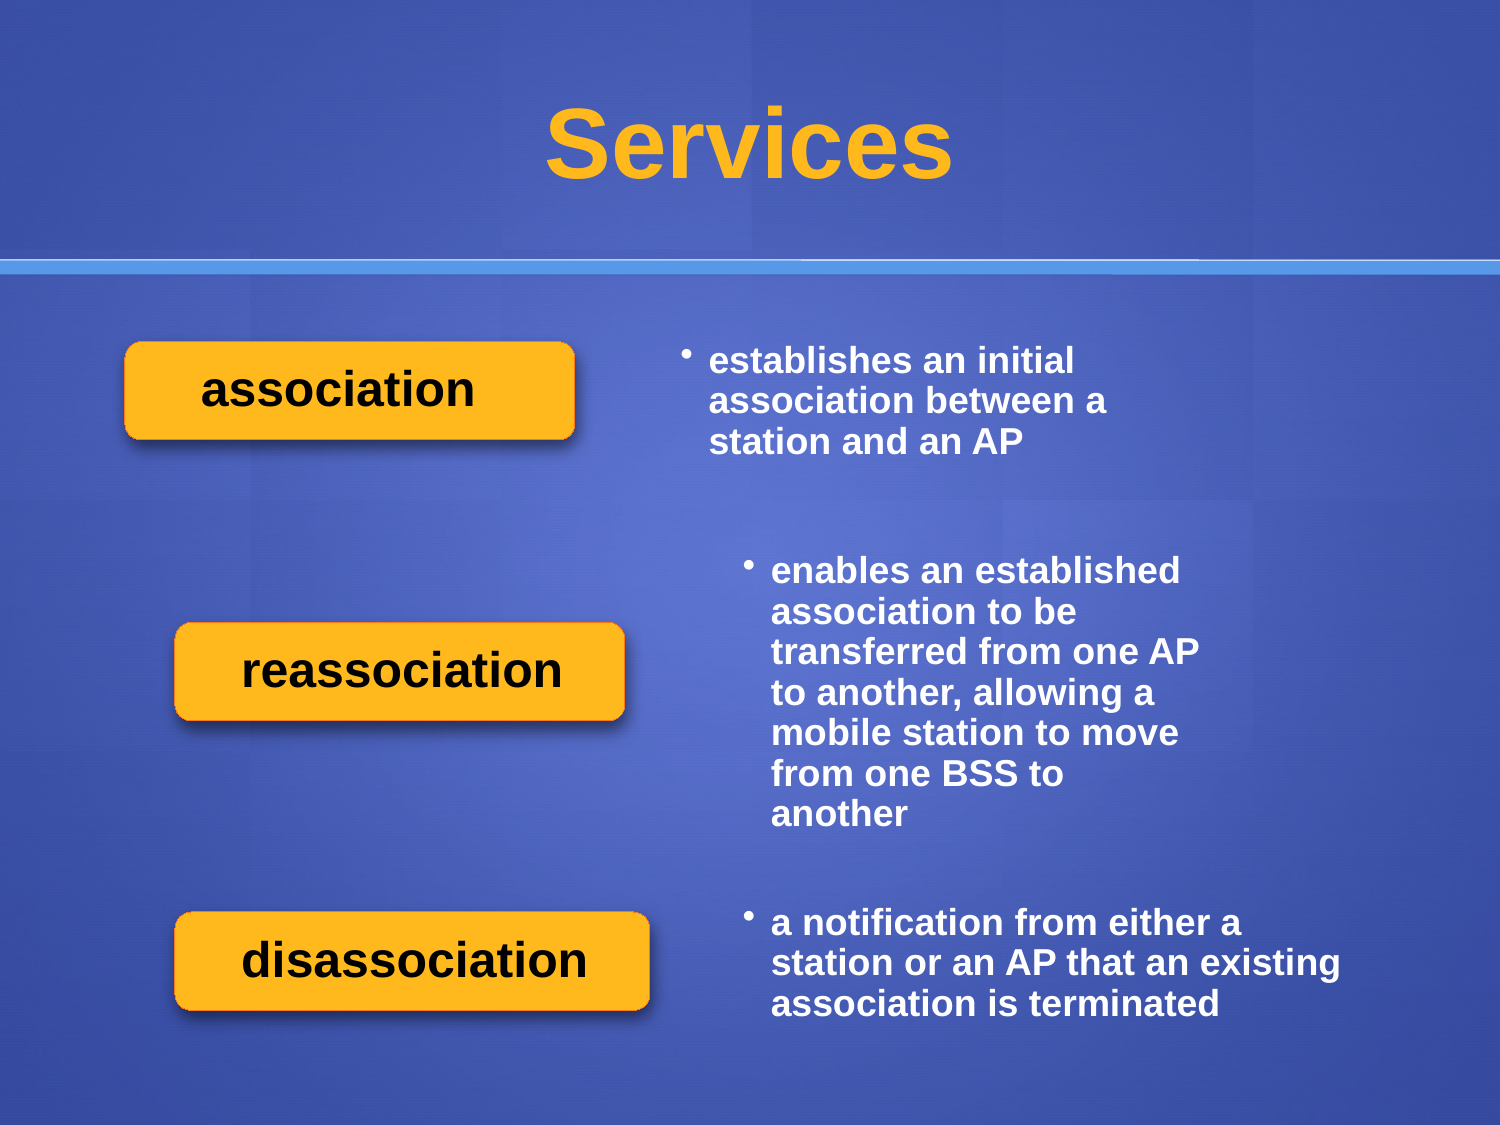

# Services
association
establishes an initial association between a station and an AP
reassociation
enables an established association to be transferred from one AP to another, allowing a mobile station to move from one BSS to another
disassociation
a notification from either a station or an AP that an existing association is terminated